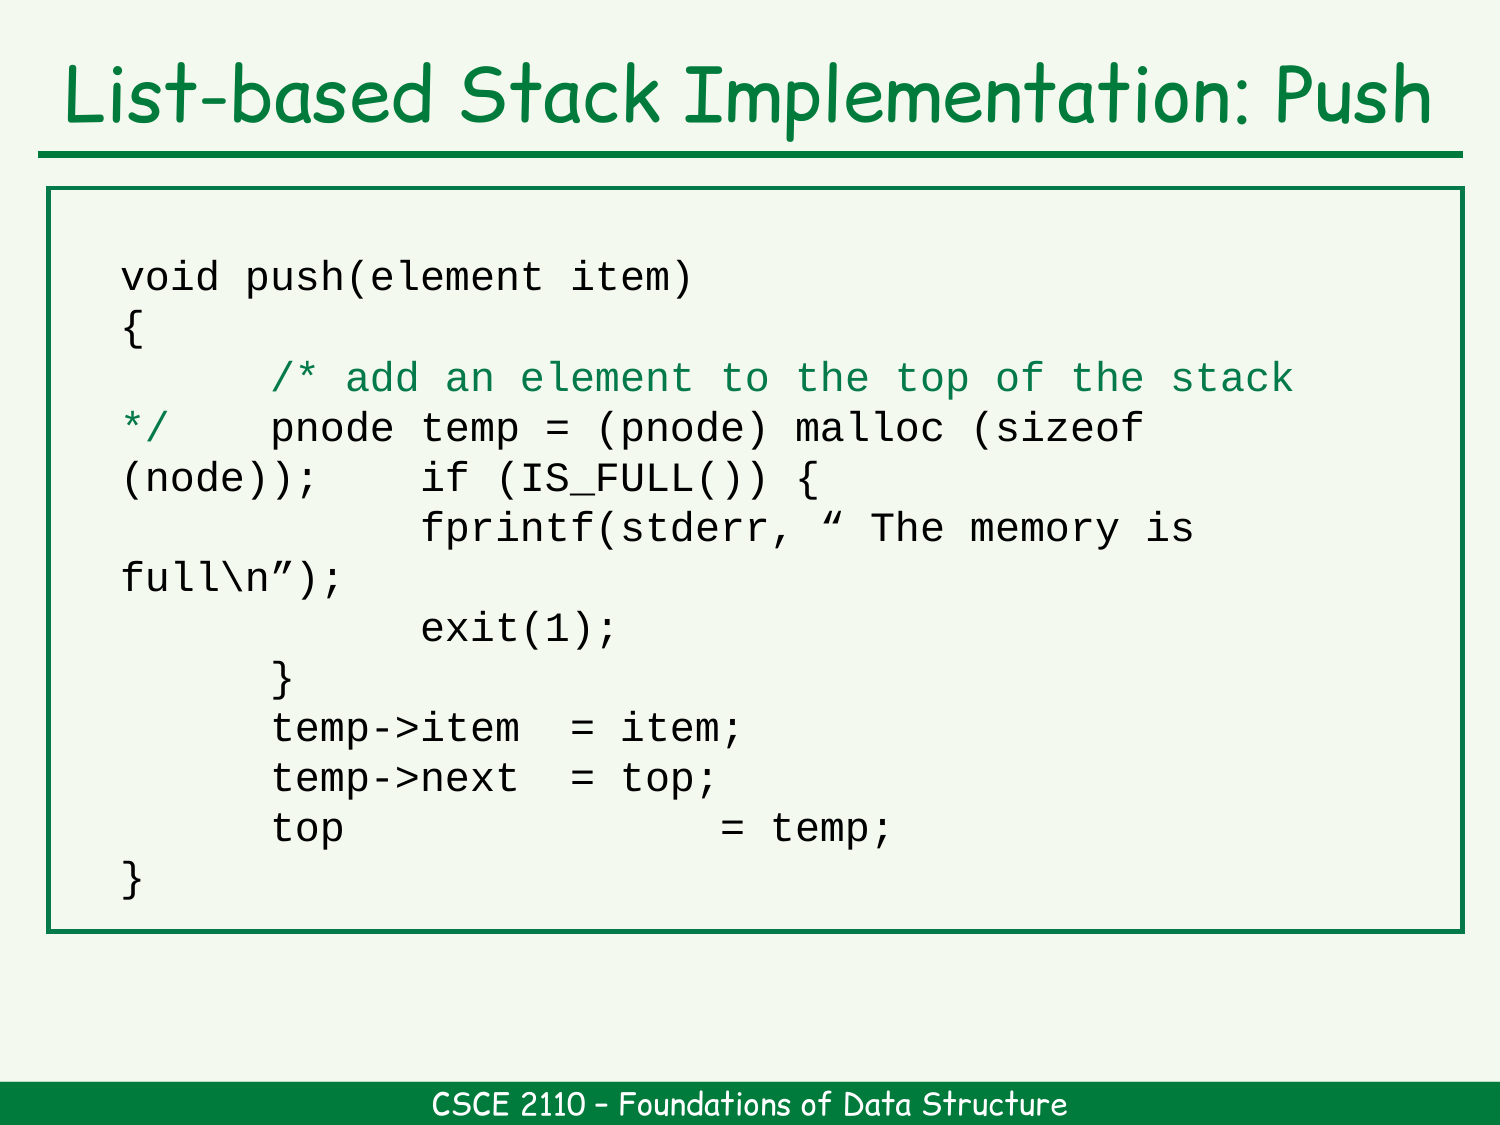

List-based Stack Implementation: Push

void push(element item)
{
	/* add an element to the top of the stack */  	pnode temp = (pnode) malloc (sizeof (node));  	if (IS_FULL()) {
		fprintf(stderr, “ The memory is full\n”);
		exit(1);
	}
	temp->item 	= item;
	temp->next	= top;
	top			= temp;
}